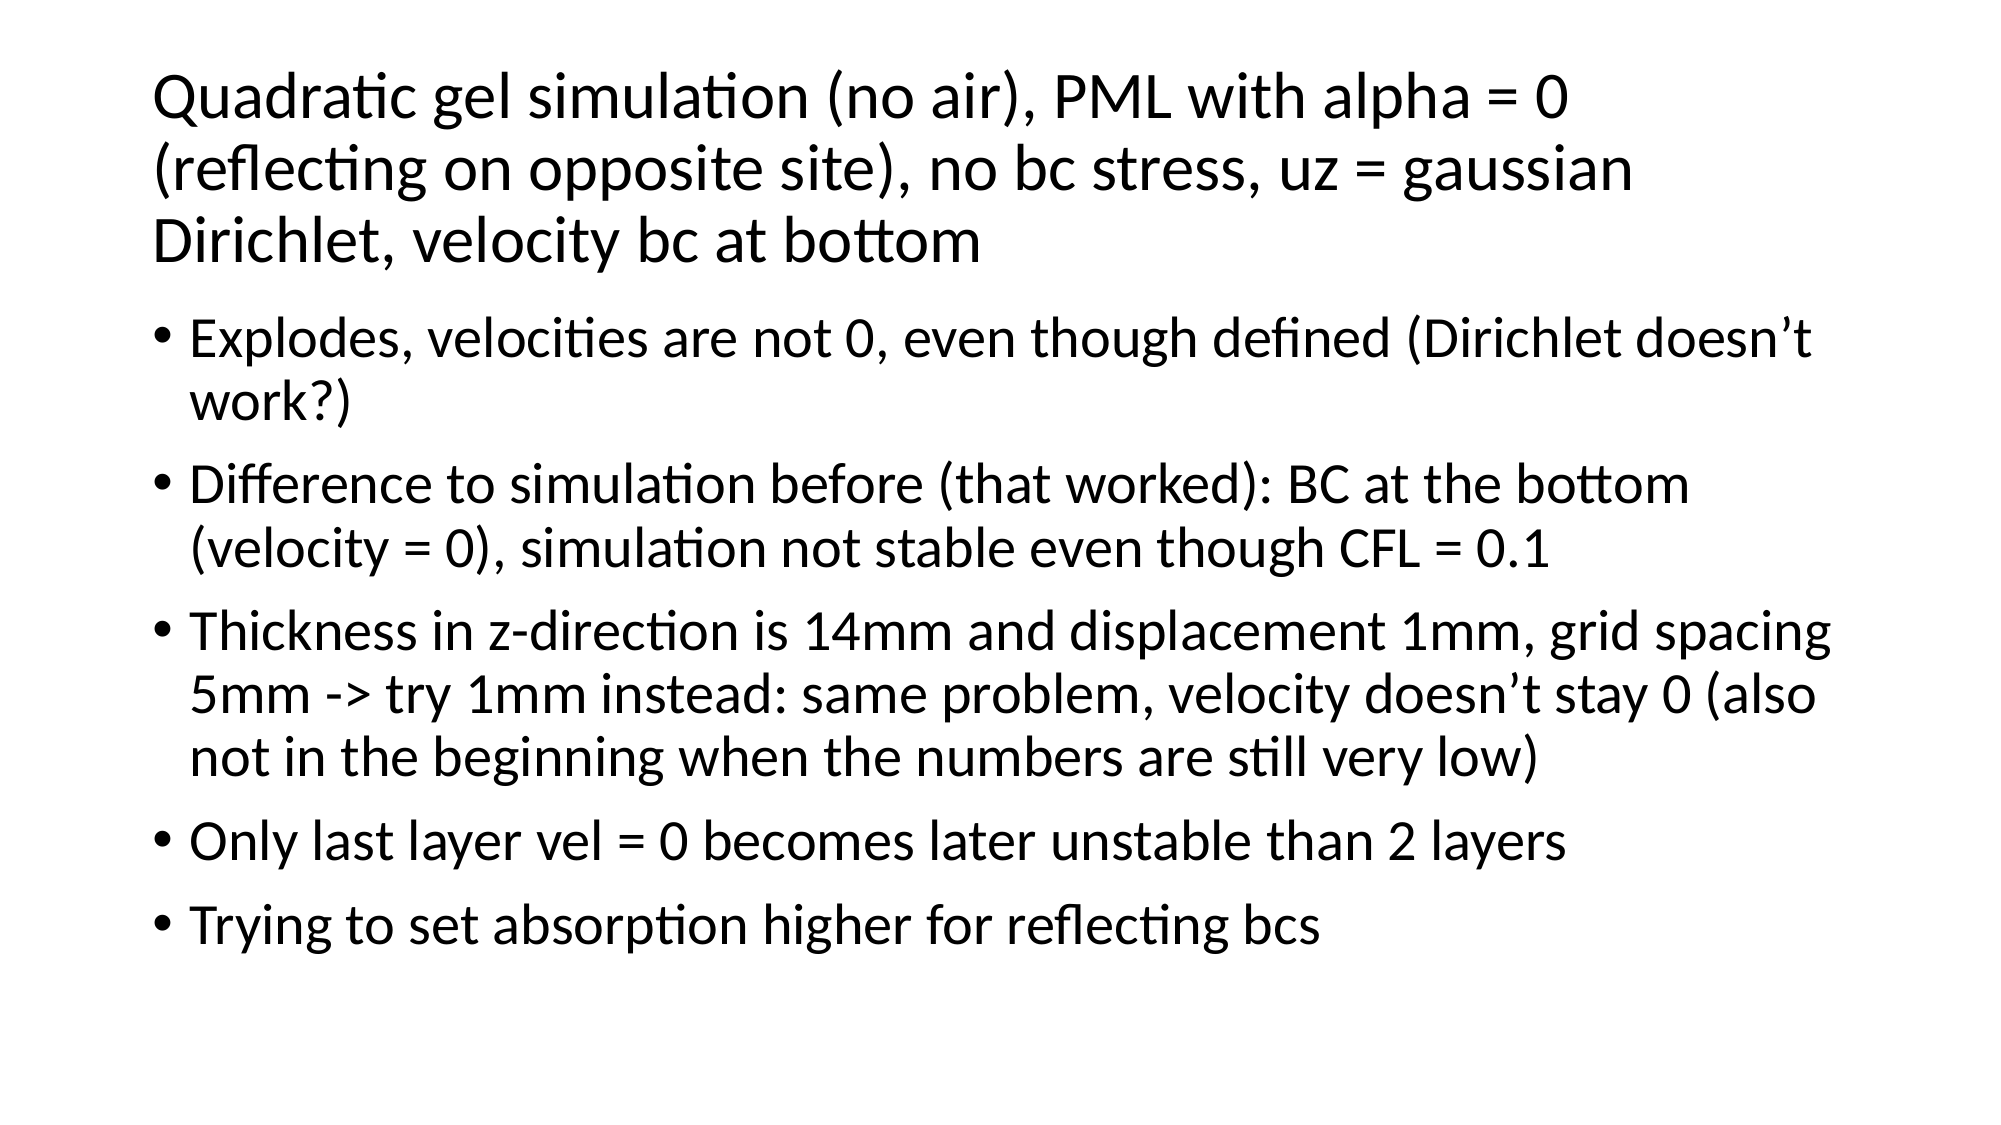

# Quadratic gel simulation (no air), PML with alpha = 0 (reflecting on opposite site), no bc stress, uz = gaussian Dirichlet, velocity bc at bottom
Explodes, velocities are not 0, even though defined (Dirichlet doesn’t work?)
Difference to simulation before (that worked): BC at the bottom (velocity = 0), simulation not stable even though CFL = 0.1
Thickness in z-direction is 14mm and displacement 1mm, grid spacing 5mm -> try 1mm instead: same problem, velocity doesn’t stay 0 (also not in the beginning when the numbers are still very low)
Only last layer vel = 0 becomes later unstable than 2 layers
Trying to set absorption higher for reflecting bcs